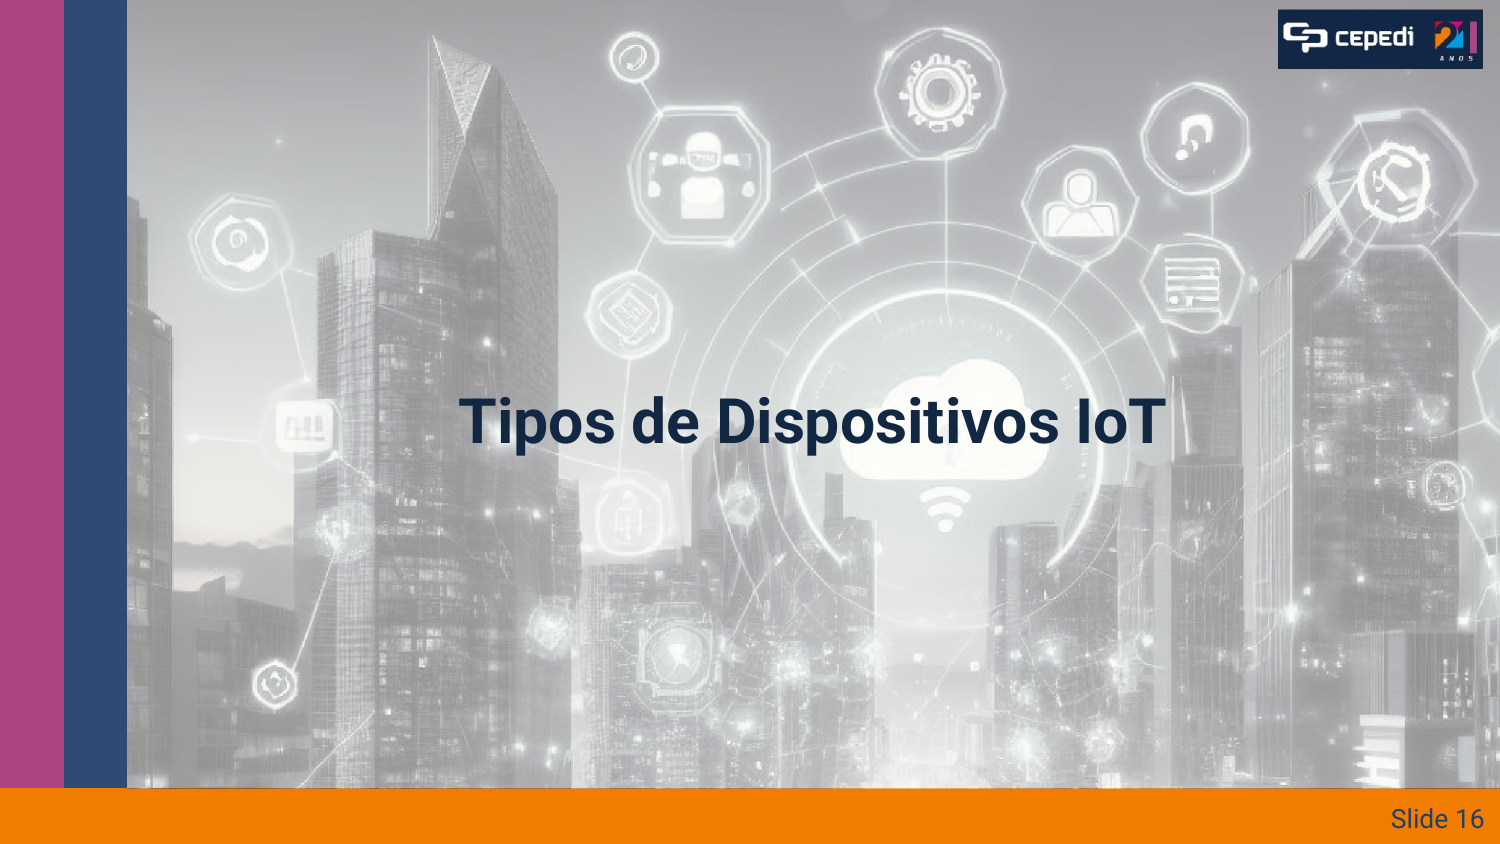

# Tipos de Dispositivos IoT
Slide 16